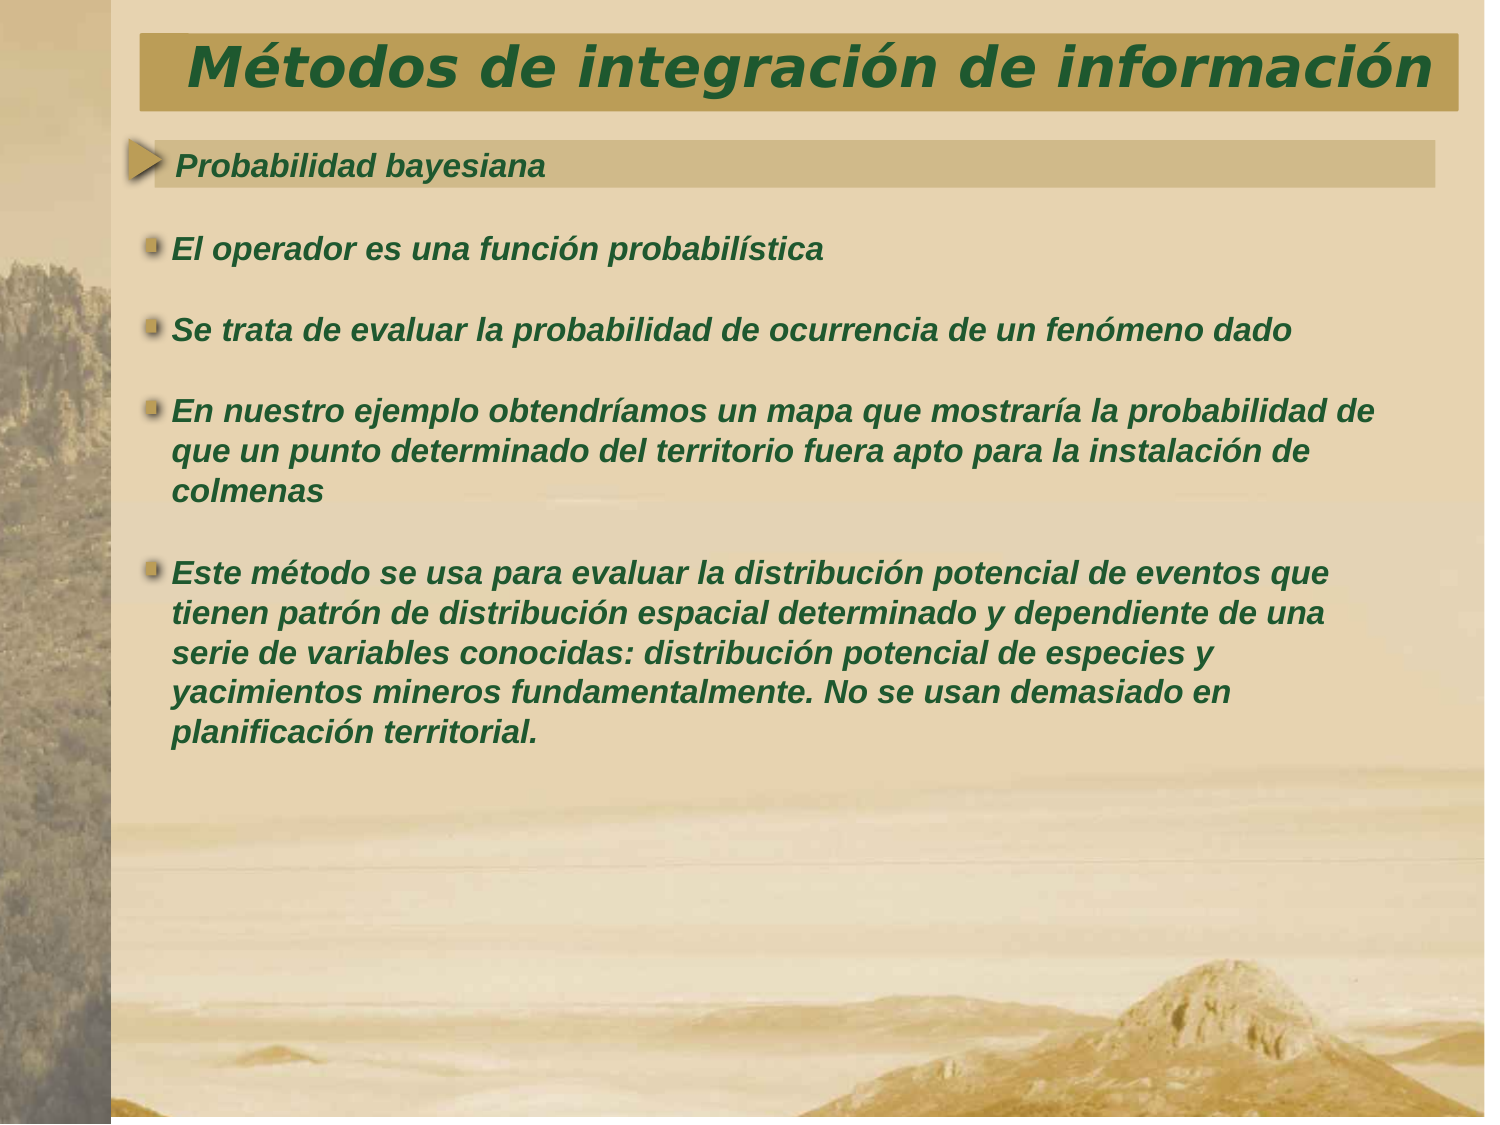

Métodos de integración de información
Probabilidad bayesiana

El operador es una función probabilística

Se trata de evaluar la probabilidad de ocurrencia de un fenómeno dado

En nuestro ejemplo obtendríamos un mapa que mostraría la probabilidad de que un punto determinado del territorio fuera apto para la instalación de colmenas

Este método se usa para evaluar la distribución potencial de eventos que tienen patrón de distribución espacial determinado y dependiente de una serie de variables conocidas: distribución potencial de especies y yacimientos mineros fundamentalmente. No se usan demasiado en planificación territorial.